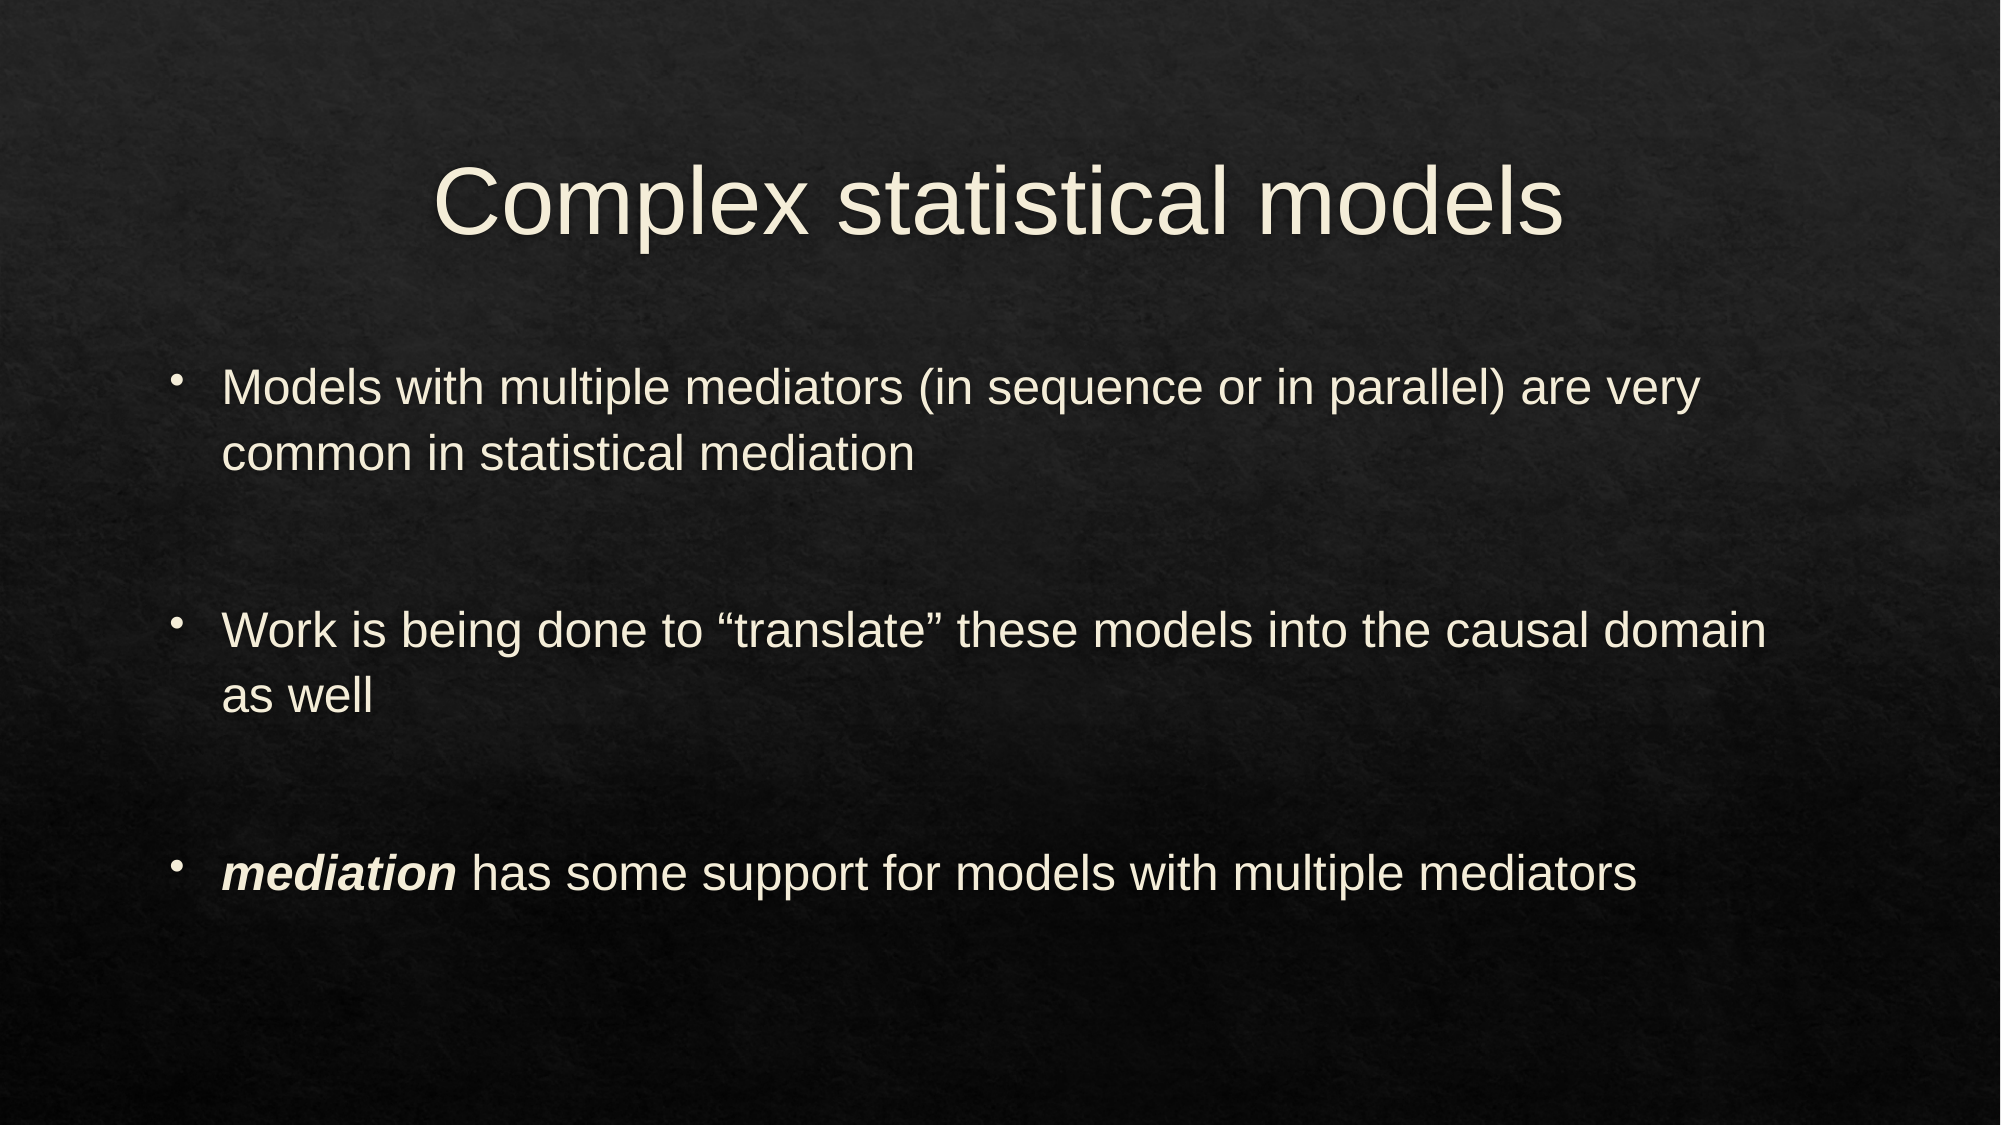

# Complex statistical models
Models with multiple mediators (in sequence or in parallel) are very common in statistical mediation

Work is being done to “translate” these models into the causal domain as well

mediation has some support for models with multiple mediators